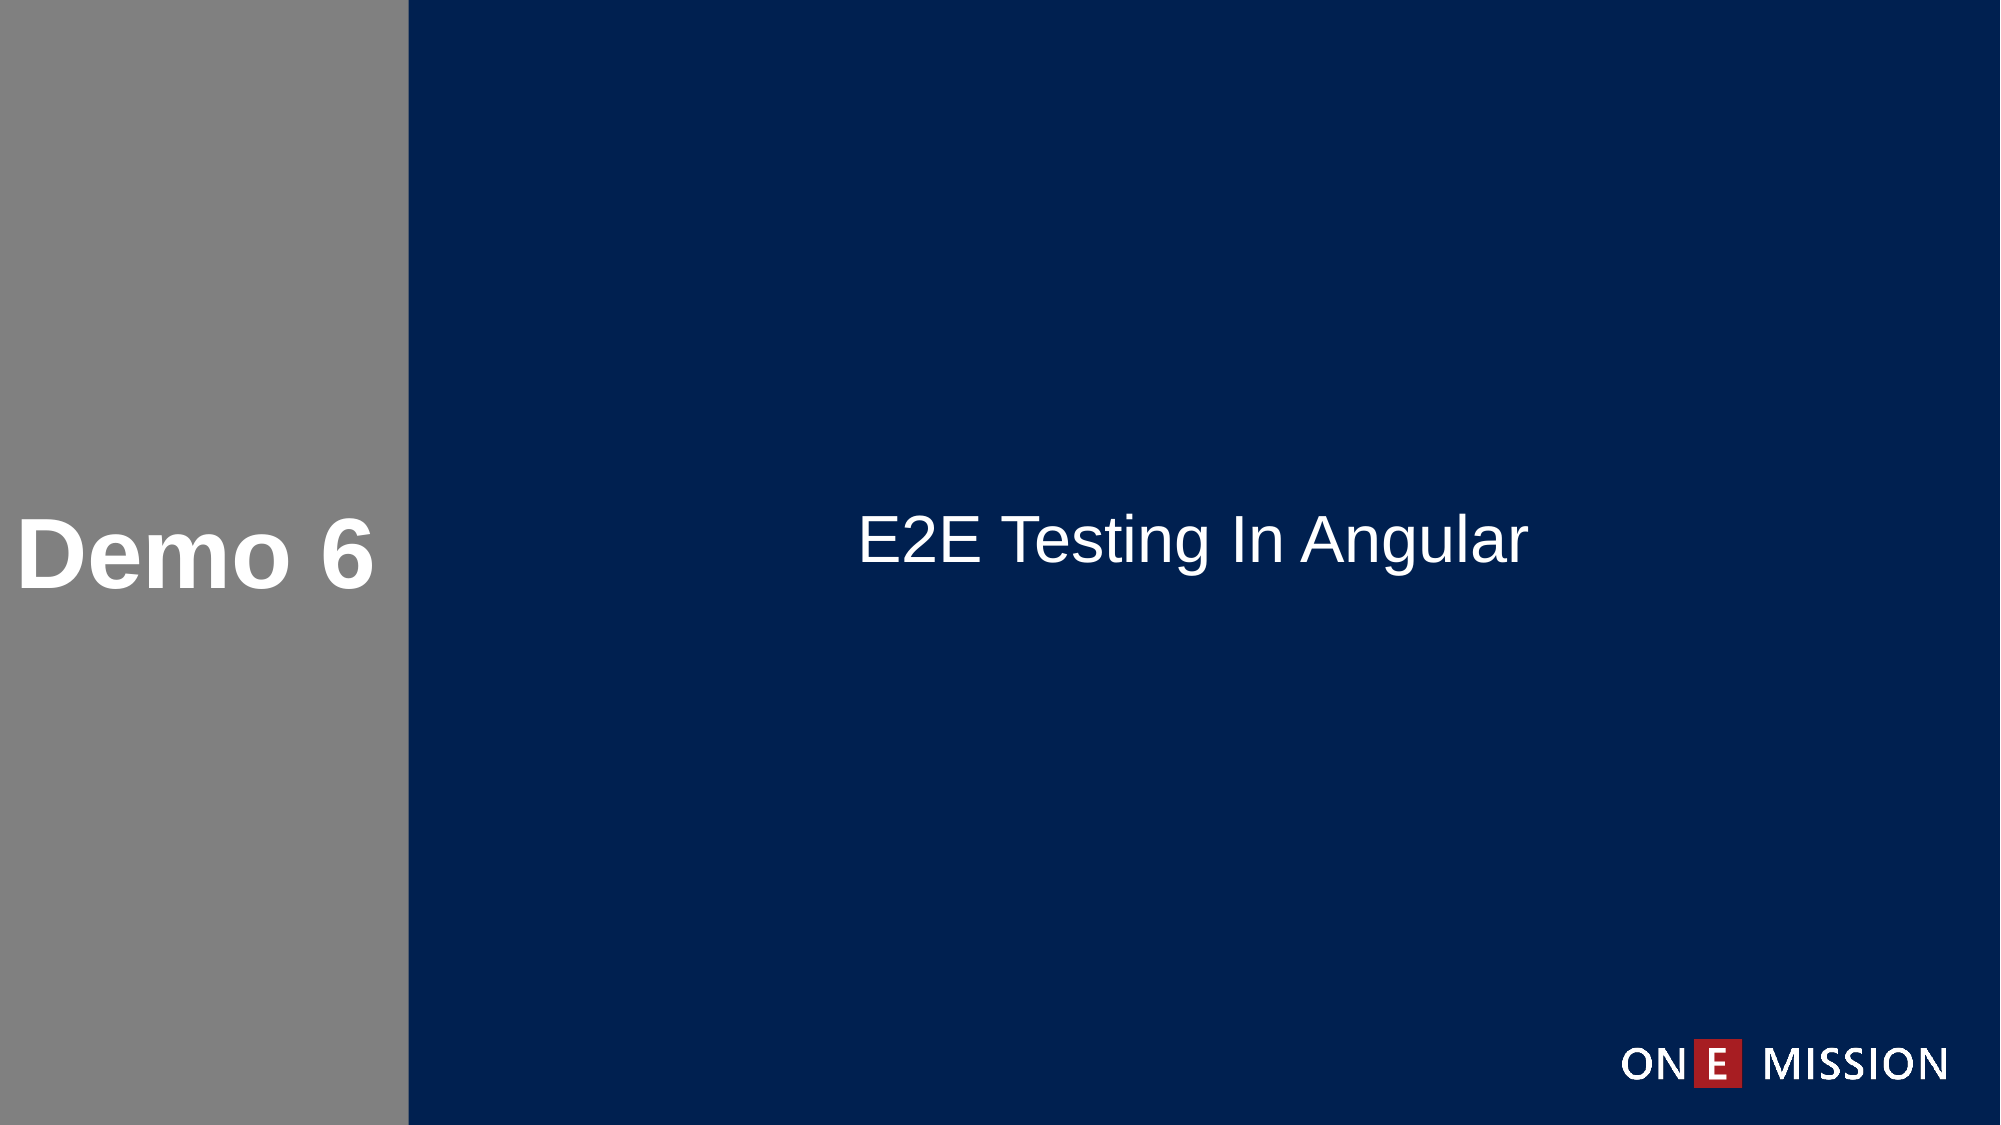

# Demo 6

E2E Testing In Angular